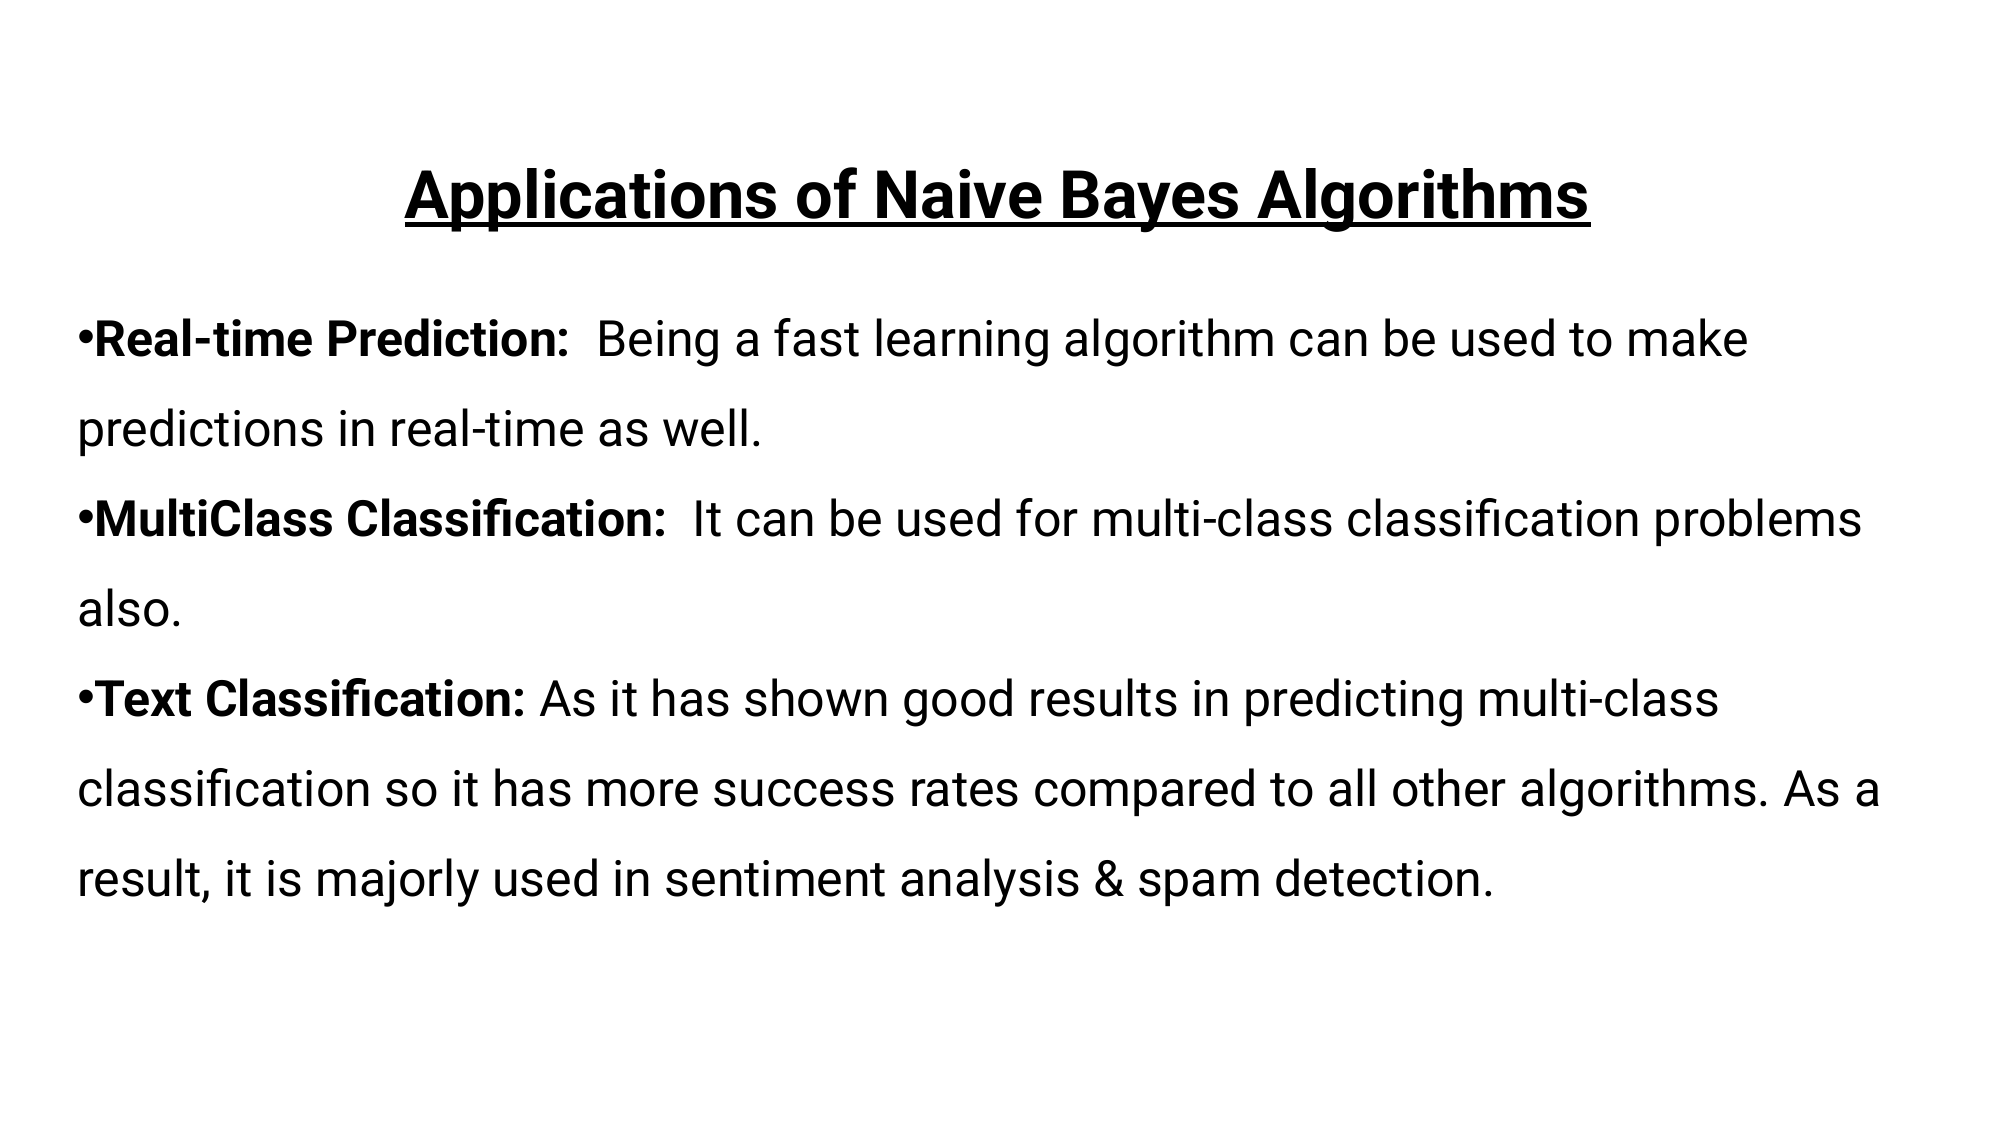

Applications of Naive Bayes Algorithms

Real-time Prediction:  Being a fast learning algorithm can be used to make predictions in real-time as well.
MultiClass Classification:  It can be used for multi-class classification problems also.
Text Classification: As it has shown good results in predicting multi-class classification so it has more success rates compared to all other algorithms. As a result, it is majorly used in sentiment analysis & spam detection.